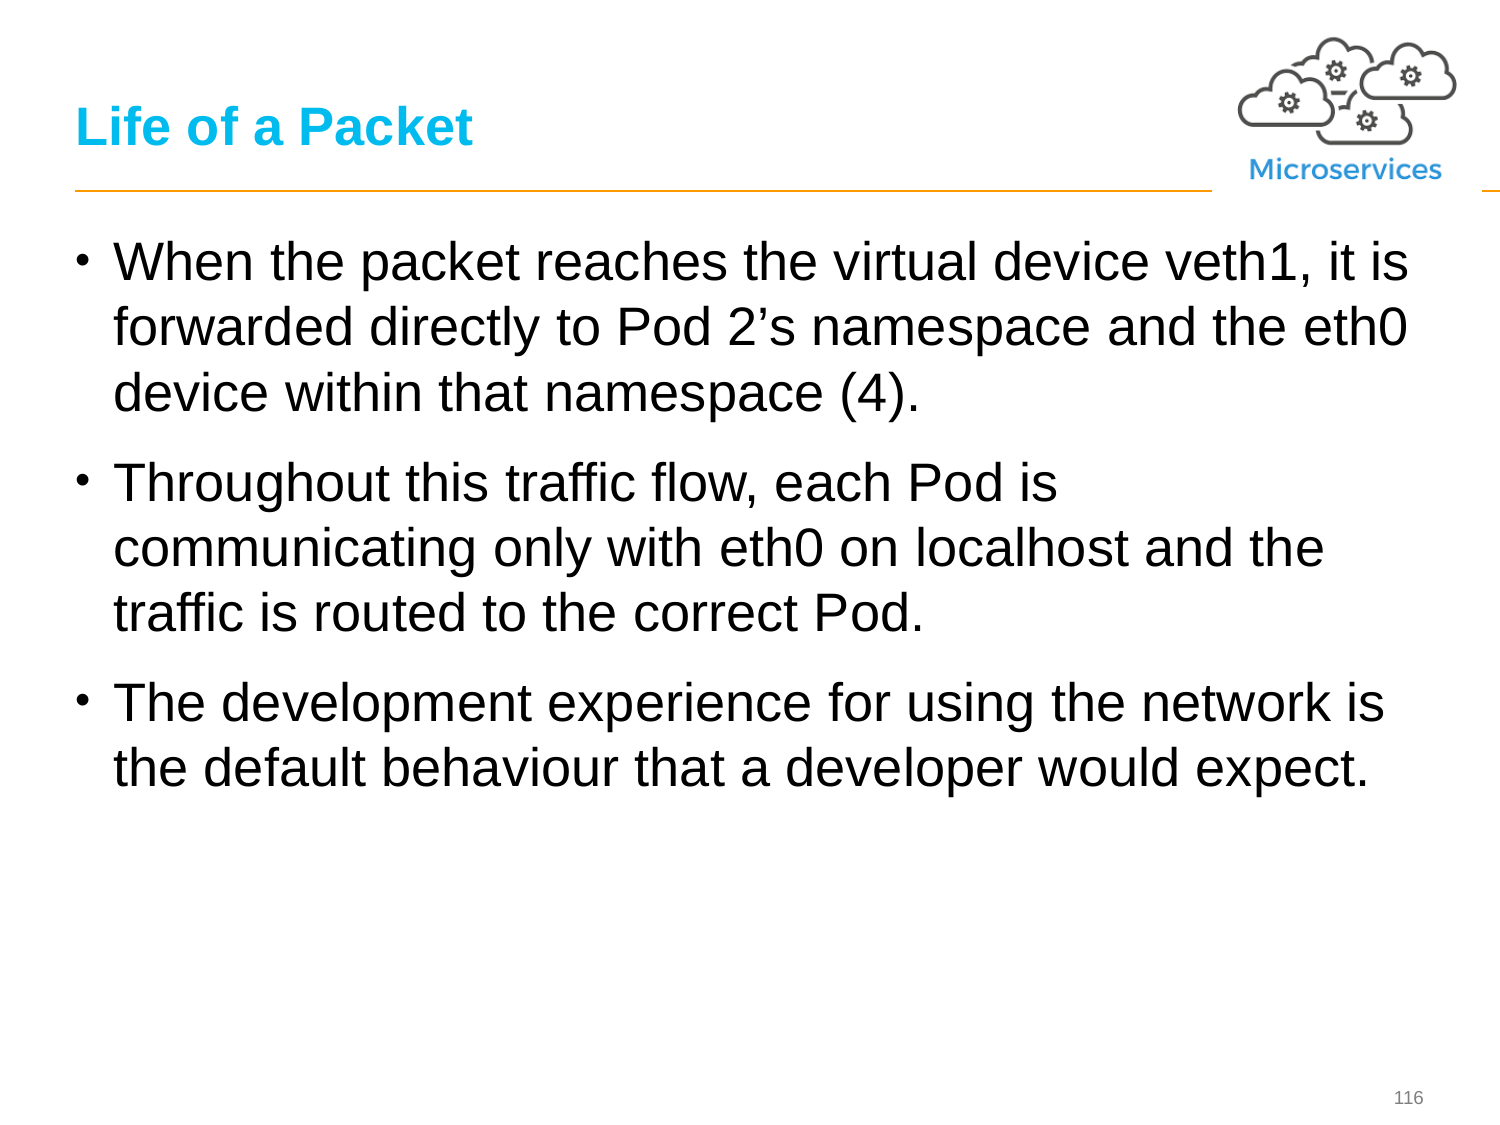

# Life of a Packet
When the packet reaches the virtual device veth1, it is forwarded directly to Pod 2’s namespace and the eth0 device within that namespace (4).
Throughout this traffic flow, each Pod is communicating only with eth0 on localhost and the traffic is routed to the correct Pod.
The development experience for using the network is the default behaviour that a developer would expect.